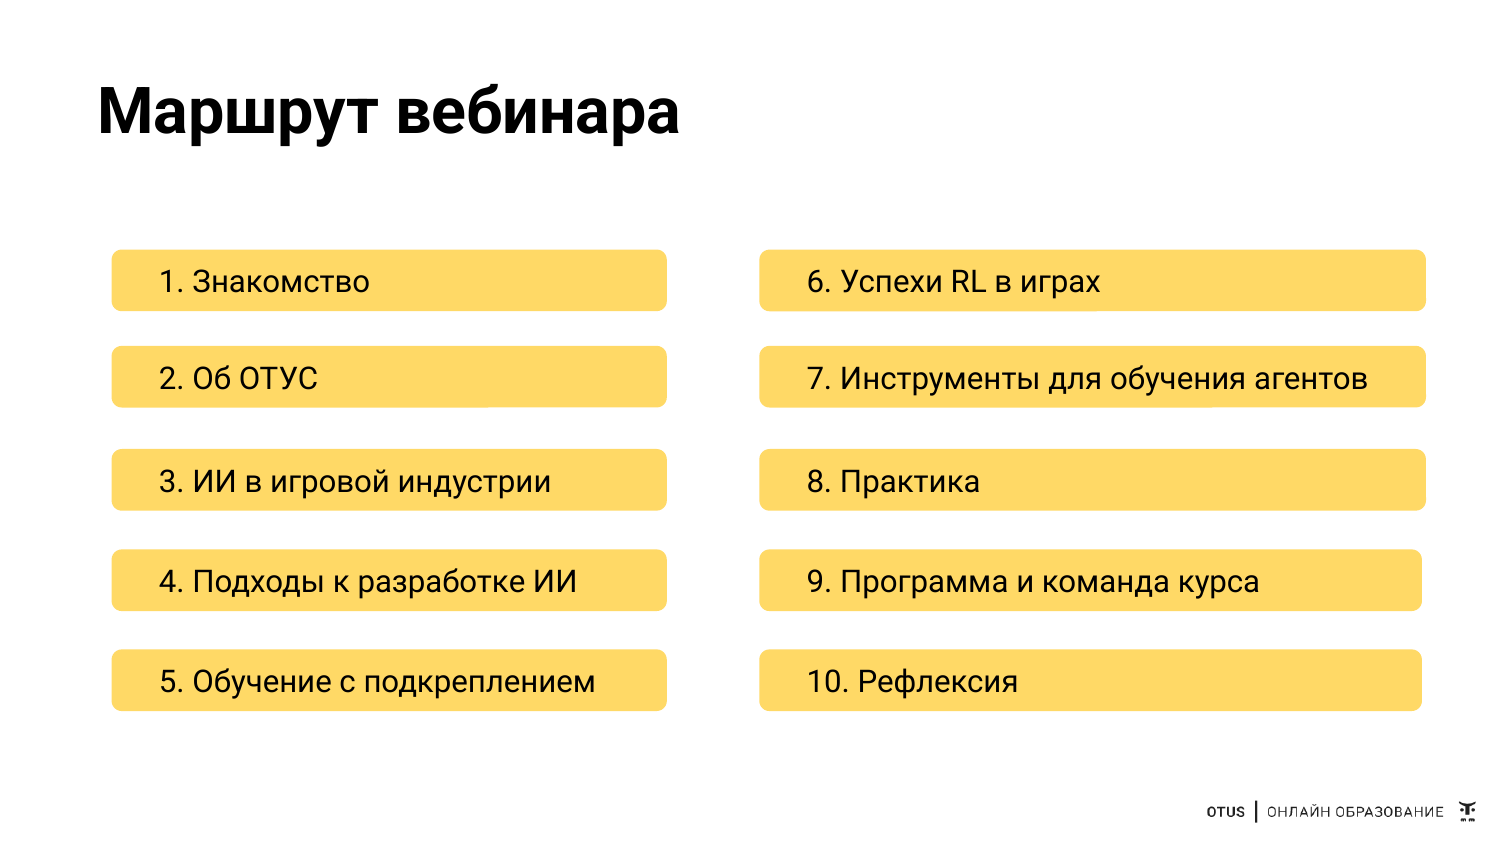

# Маршрут вебинара
1. Знакомство
6. Успехи RL в играх
2. Об ОТУС
7. Инструменты для обучения агентов
3. ИИ в игровой индустрии
8. Практика
4. Подходы к разработке ИИ
9. Программа и команда курса
5. Обучение с подкреплением
10. Рефлексия